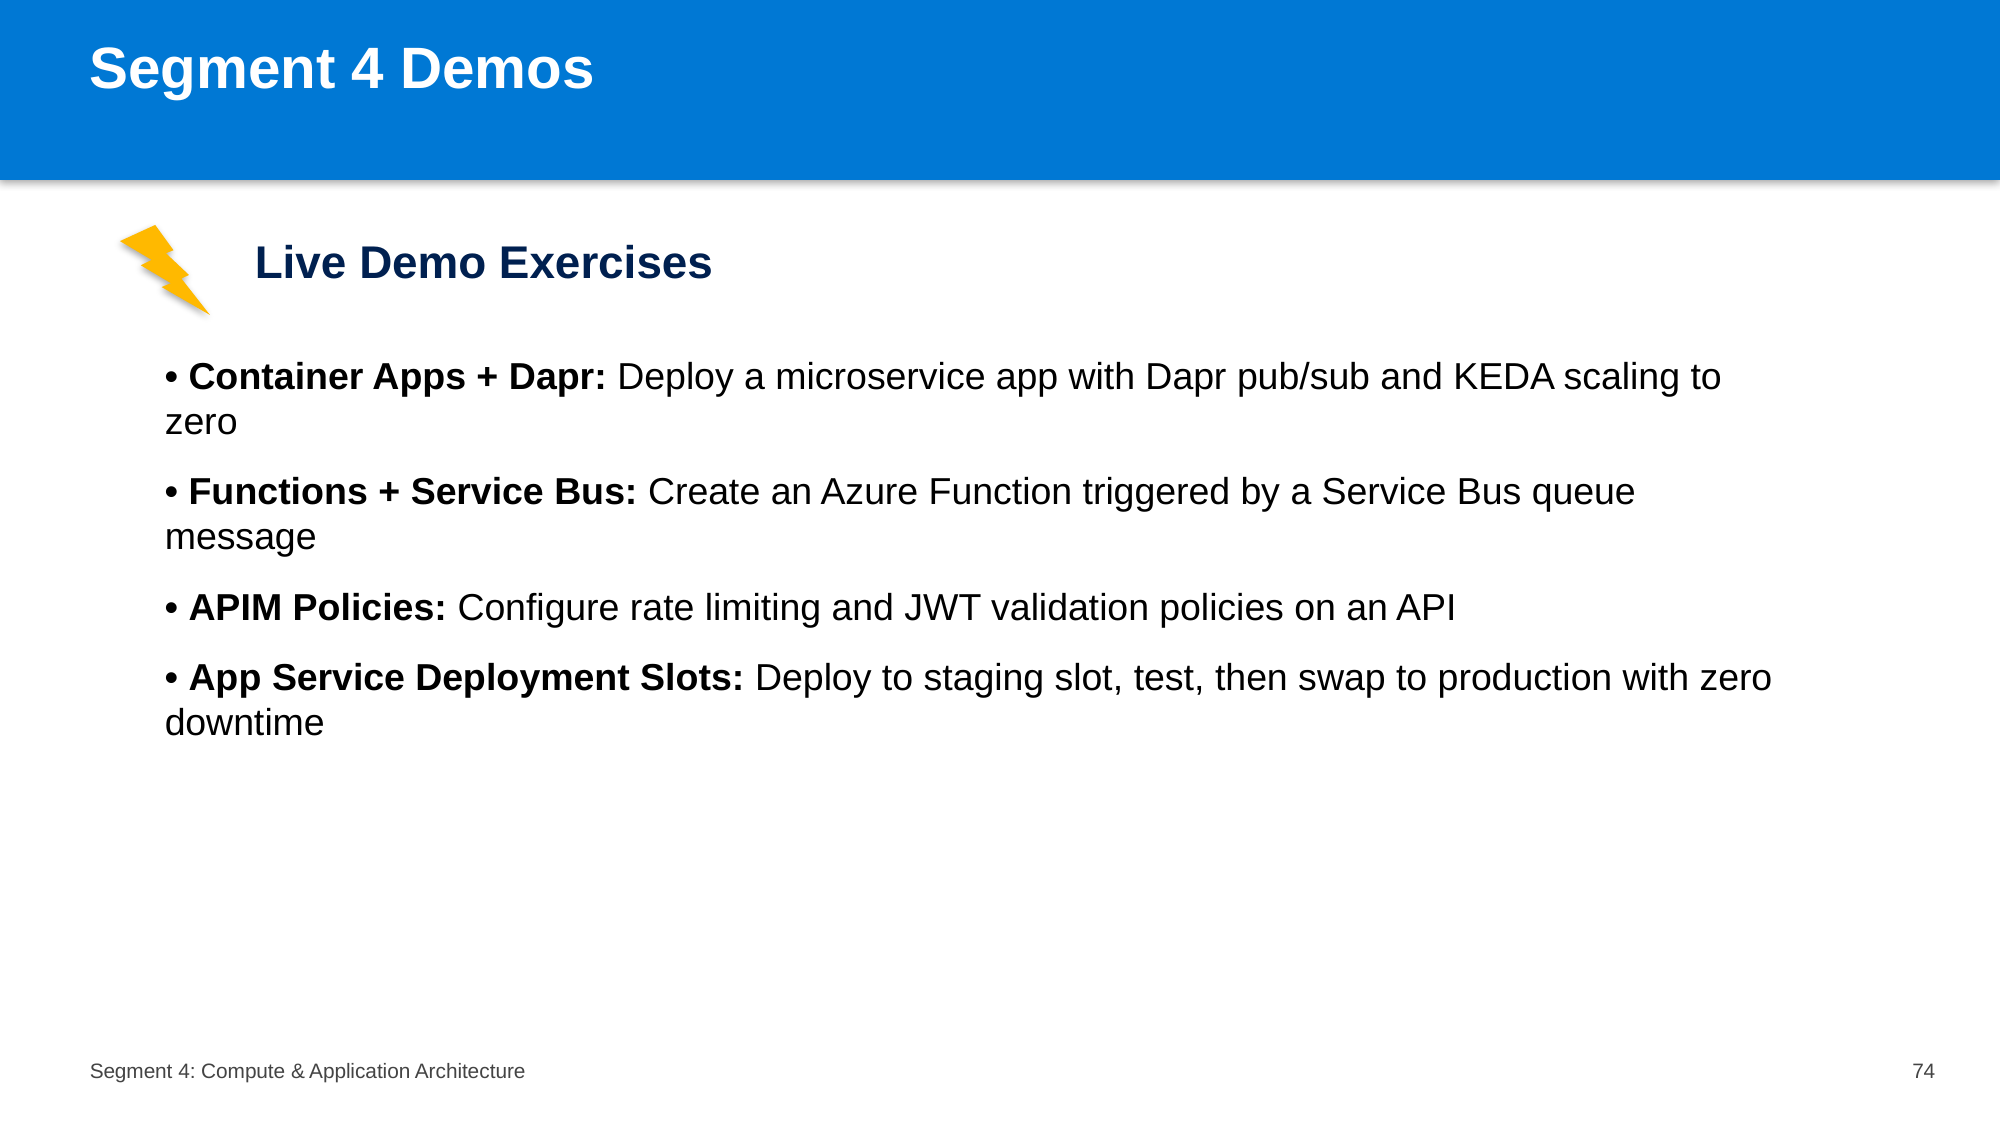

Segment 4 Demos

Live Demo Exercises
• Container Apps + Dapr: Deploy a microservice app with Dapr pub/sub and KEDA scaling to zero
• Functions + Service Bus: Create an Azure Function triggered by a Service Bus queue message
• APIM Policies: Configure rate limiting and JWT validation policies on an API
• App Service Deployment Slots: Deploy to staging slot, test, then swap to production with zero downtime
Segment 4: Compute & Application Architecture
74